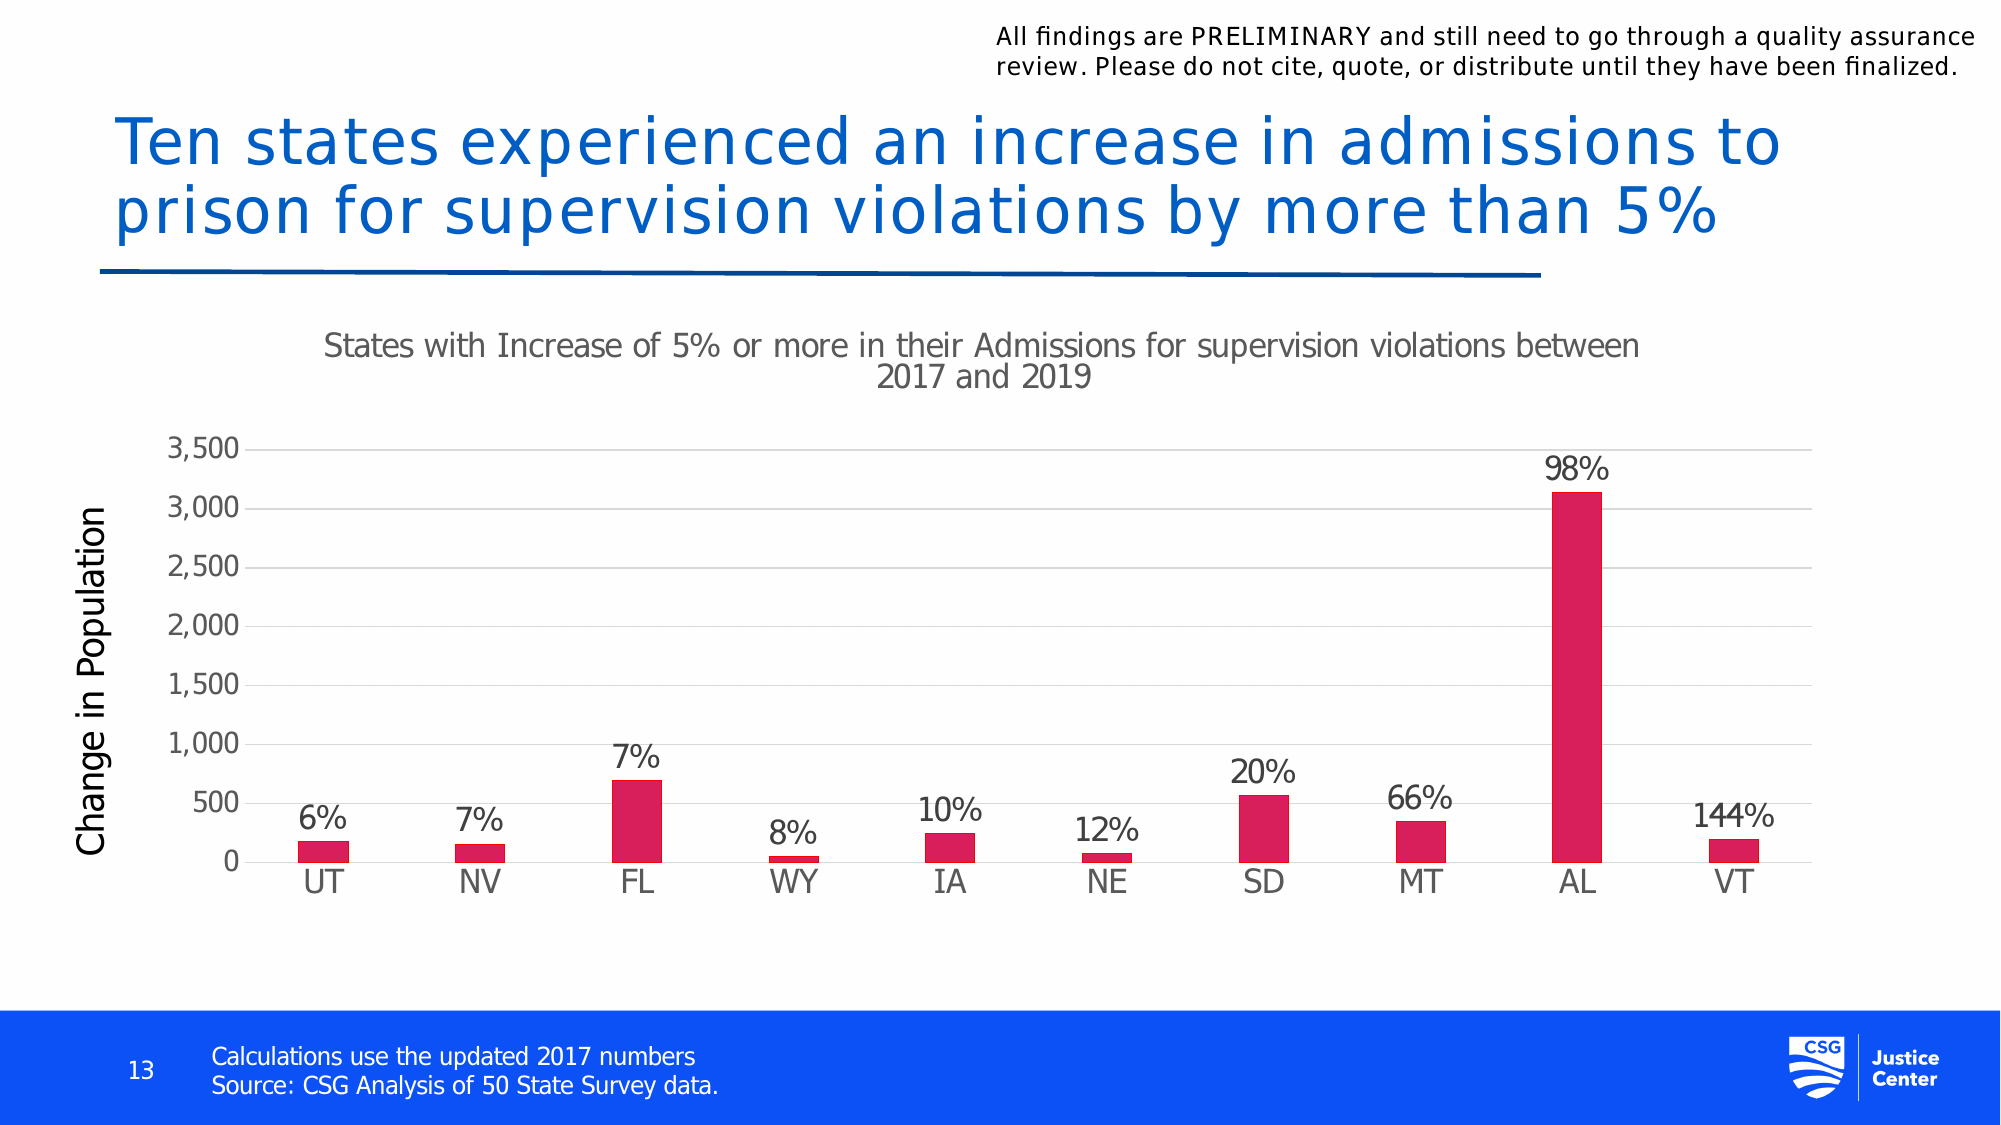

All findings are PRELIMINARY and still need to go through a quality assurance review. Please do not cite, quote, or distribute until they have been finalized.
# Ten states experienced an increase in admissions to prison for supervision violations by more than 5%

### Chart: States with Increase of 5% or more in their Admissions for supervision violations between 2017 and 2019

| Category |  |
|---|---|
| UT | 173.0 |
| NV | 155.0 |
| FL | 696.0 |
| WY | 48.0 |
| IA | 247.0 |
| NE | 72.0 |
| SD | 567.0 |
| MT | 344.0 |
| AL | 3140.0 |
| VT | 192.0 |
Change in Population
13
Calculations use the updated 2017 numbers
Source: CSG Analysis of 50 State Survey data.